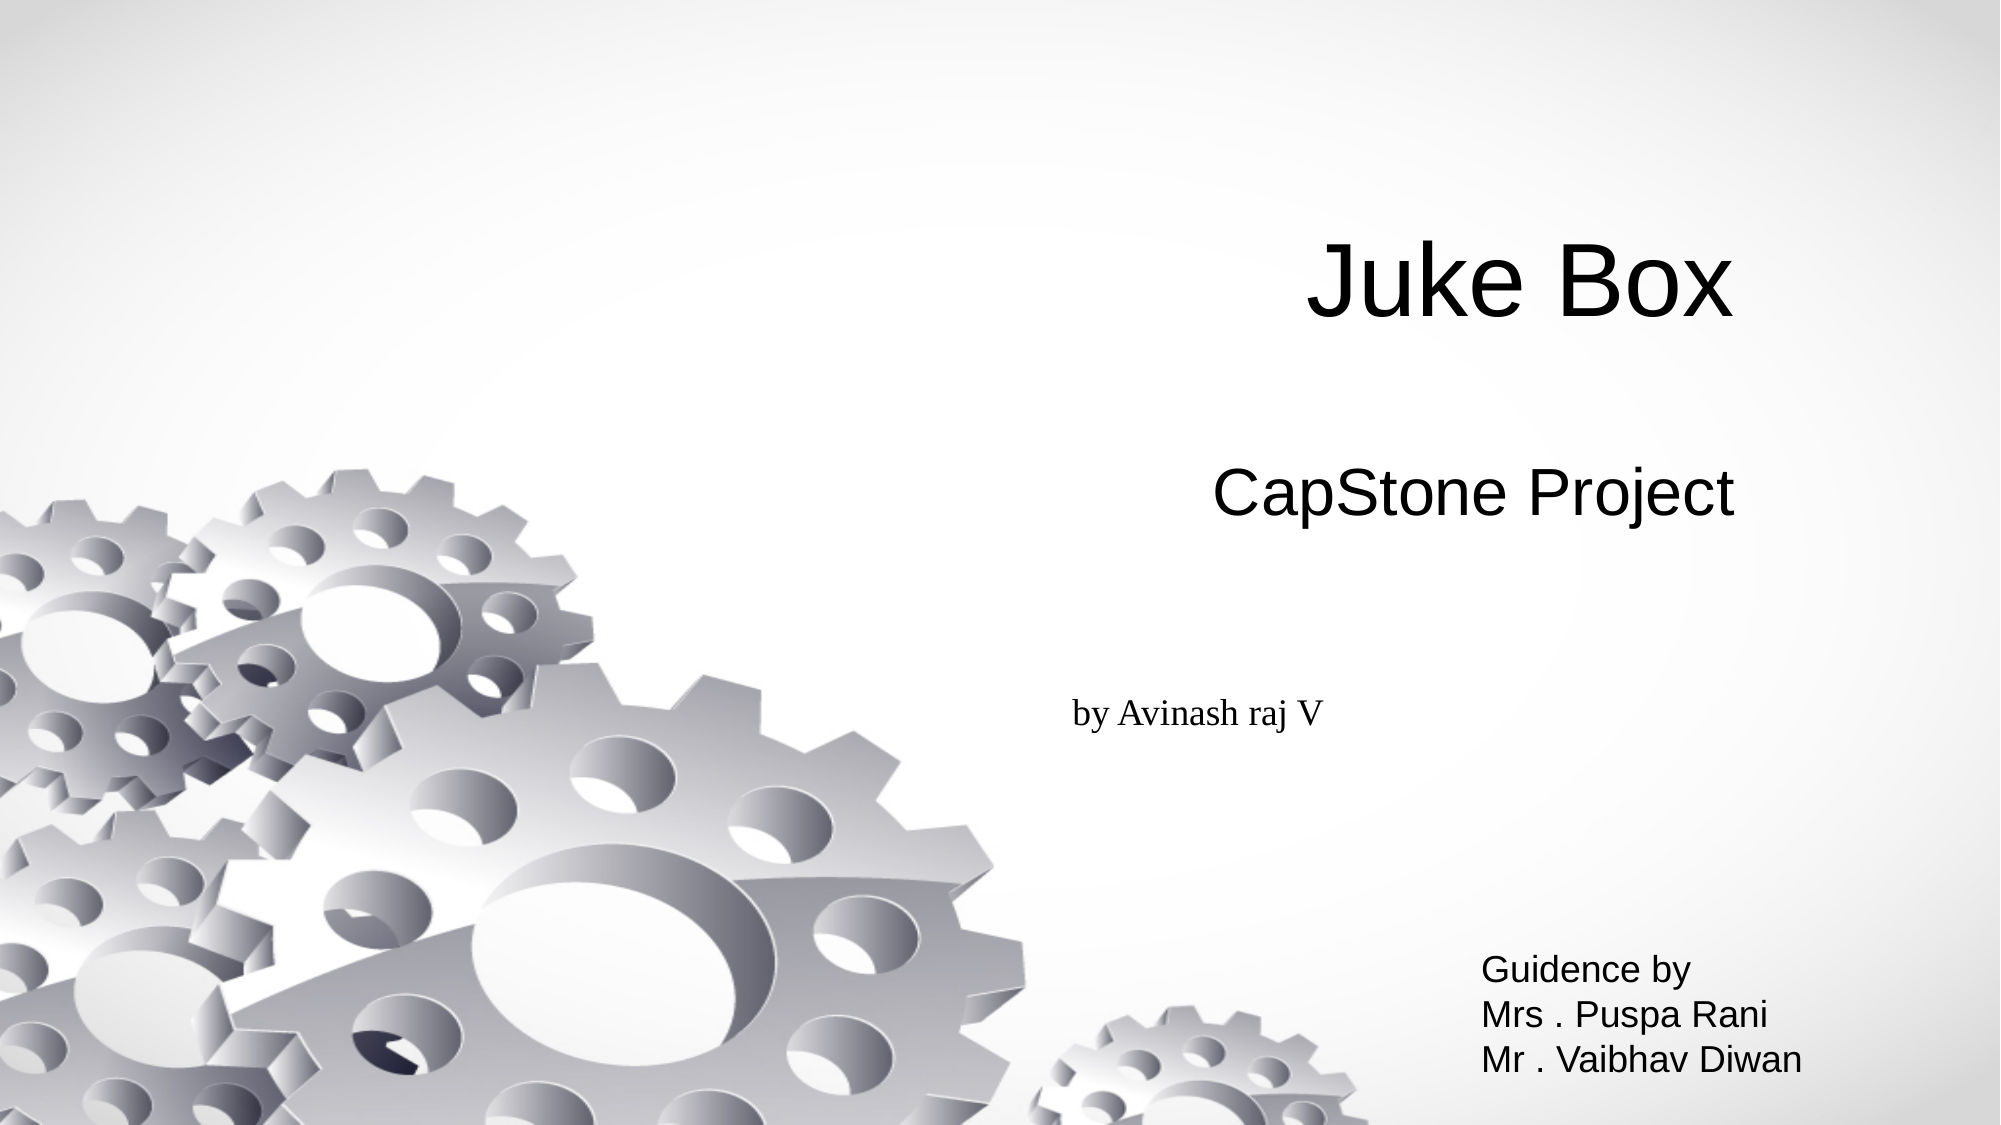

# Juke Box
CapStone Project
by Avinash raj V
Guidence by
Mrs . Puspa Rani
Mr . Vaibhav Diwan